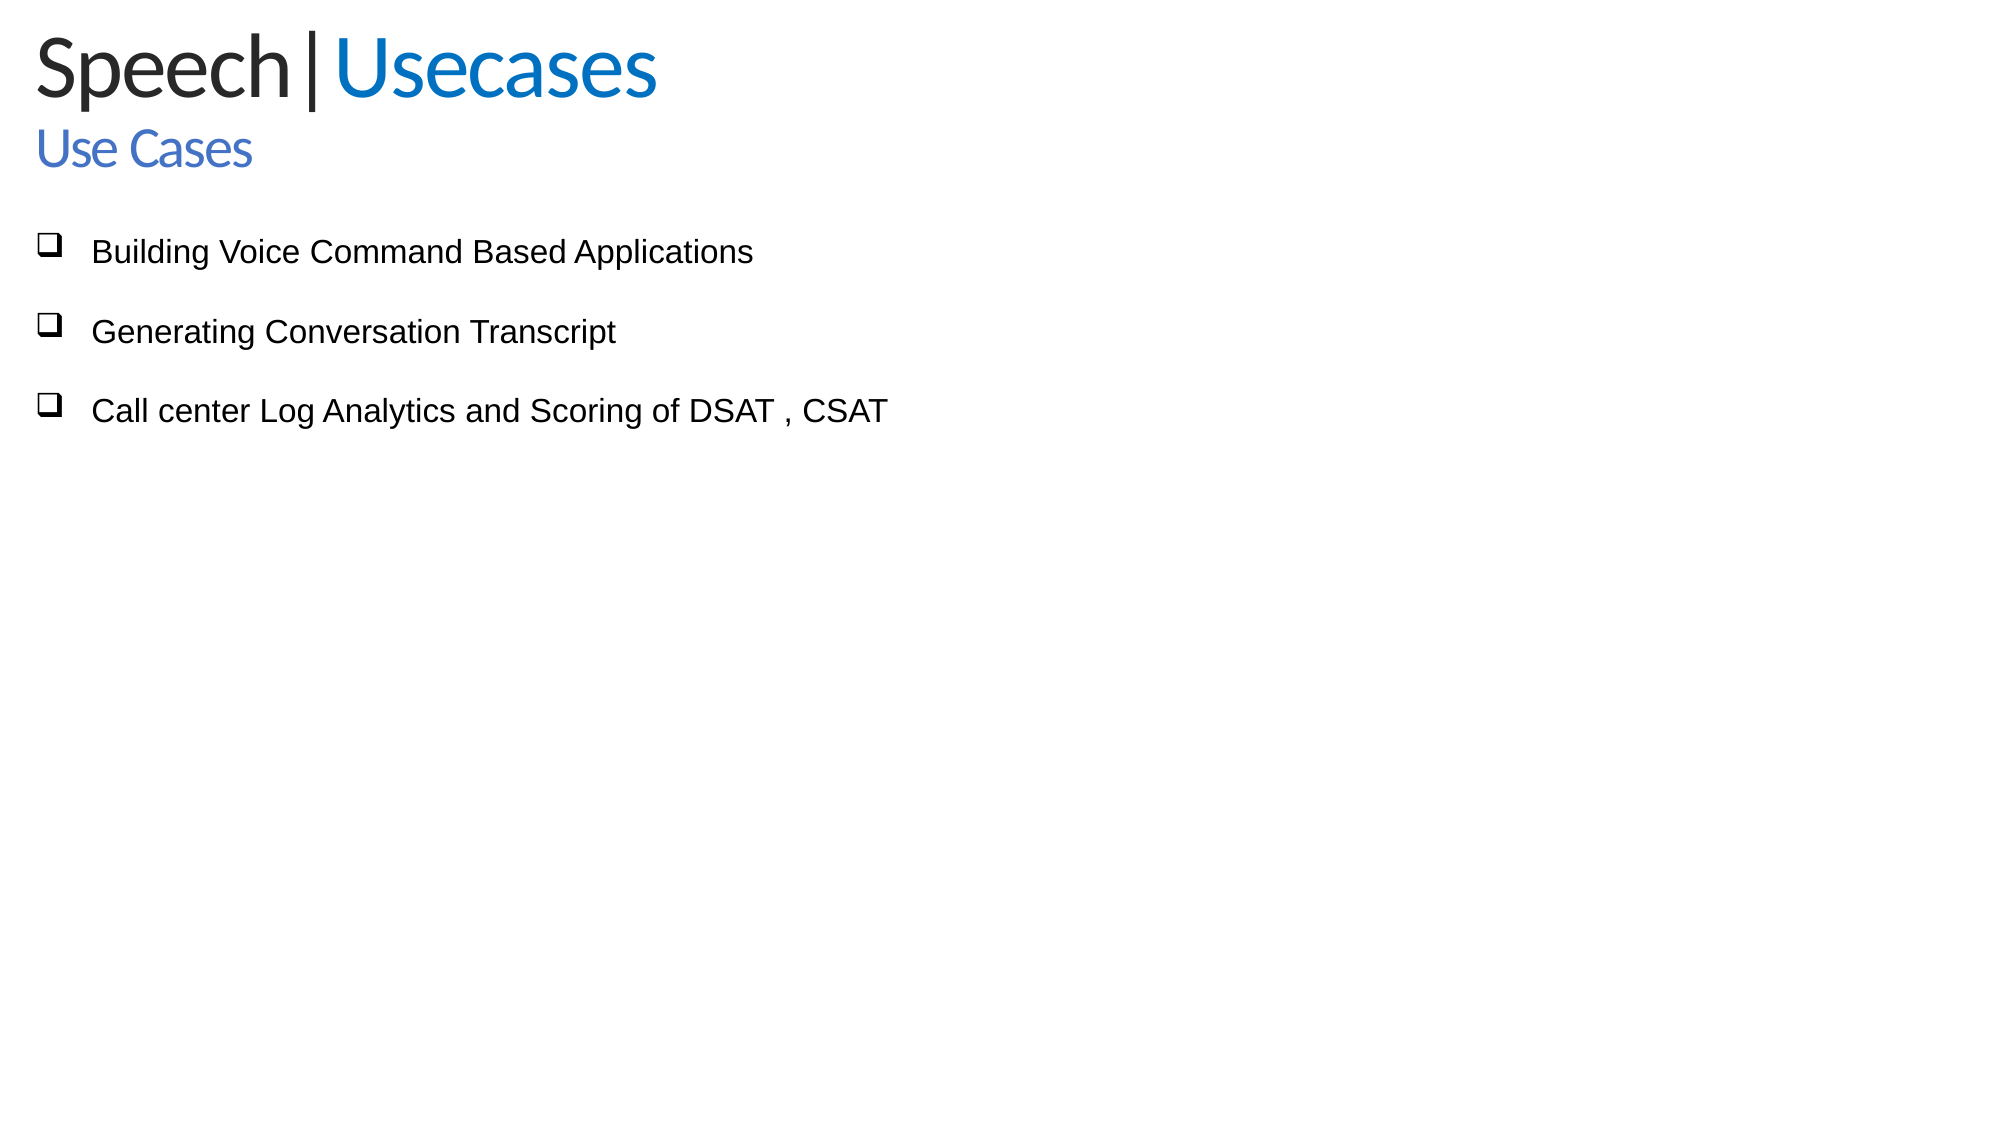

Speech|Usecases
Use Cases

.
 Building Voice Command Based Applications

 Generating Conversation Transcript

 Call center Log Analytics and Scoring of DSAT , CSAT